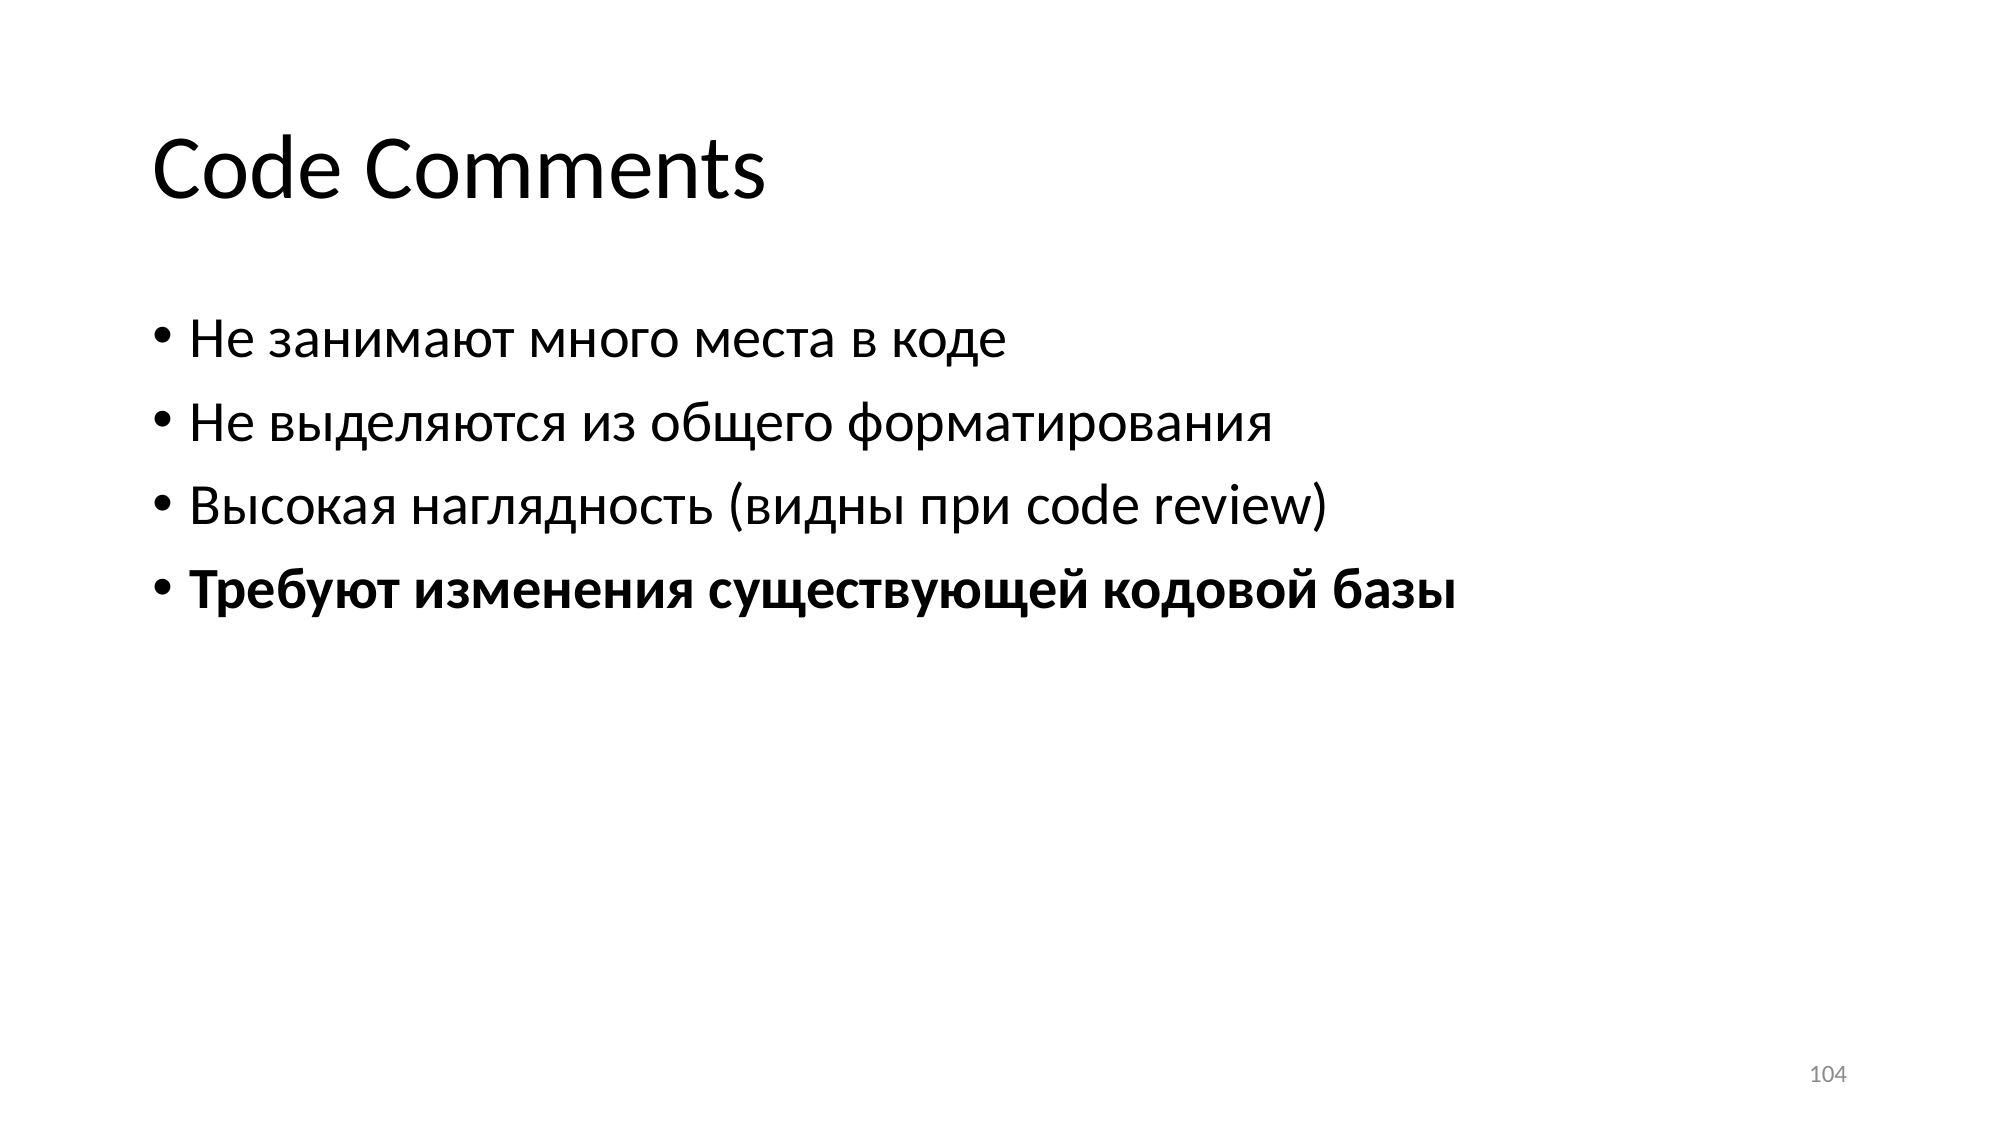

# Code Comments
Не занимают много места в коде
Не выделяются из общего форматирования
Высокая наглядность (видны при code review)
Требуют изменения существующей кодовой базы
104